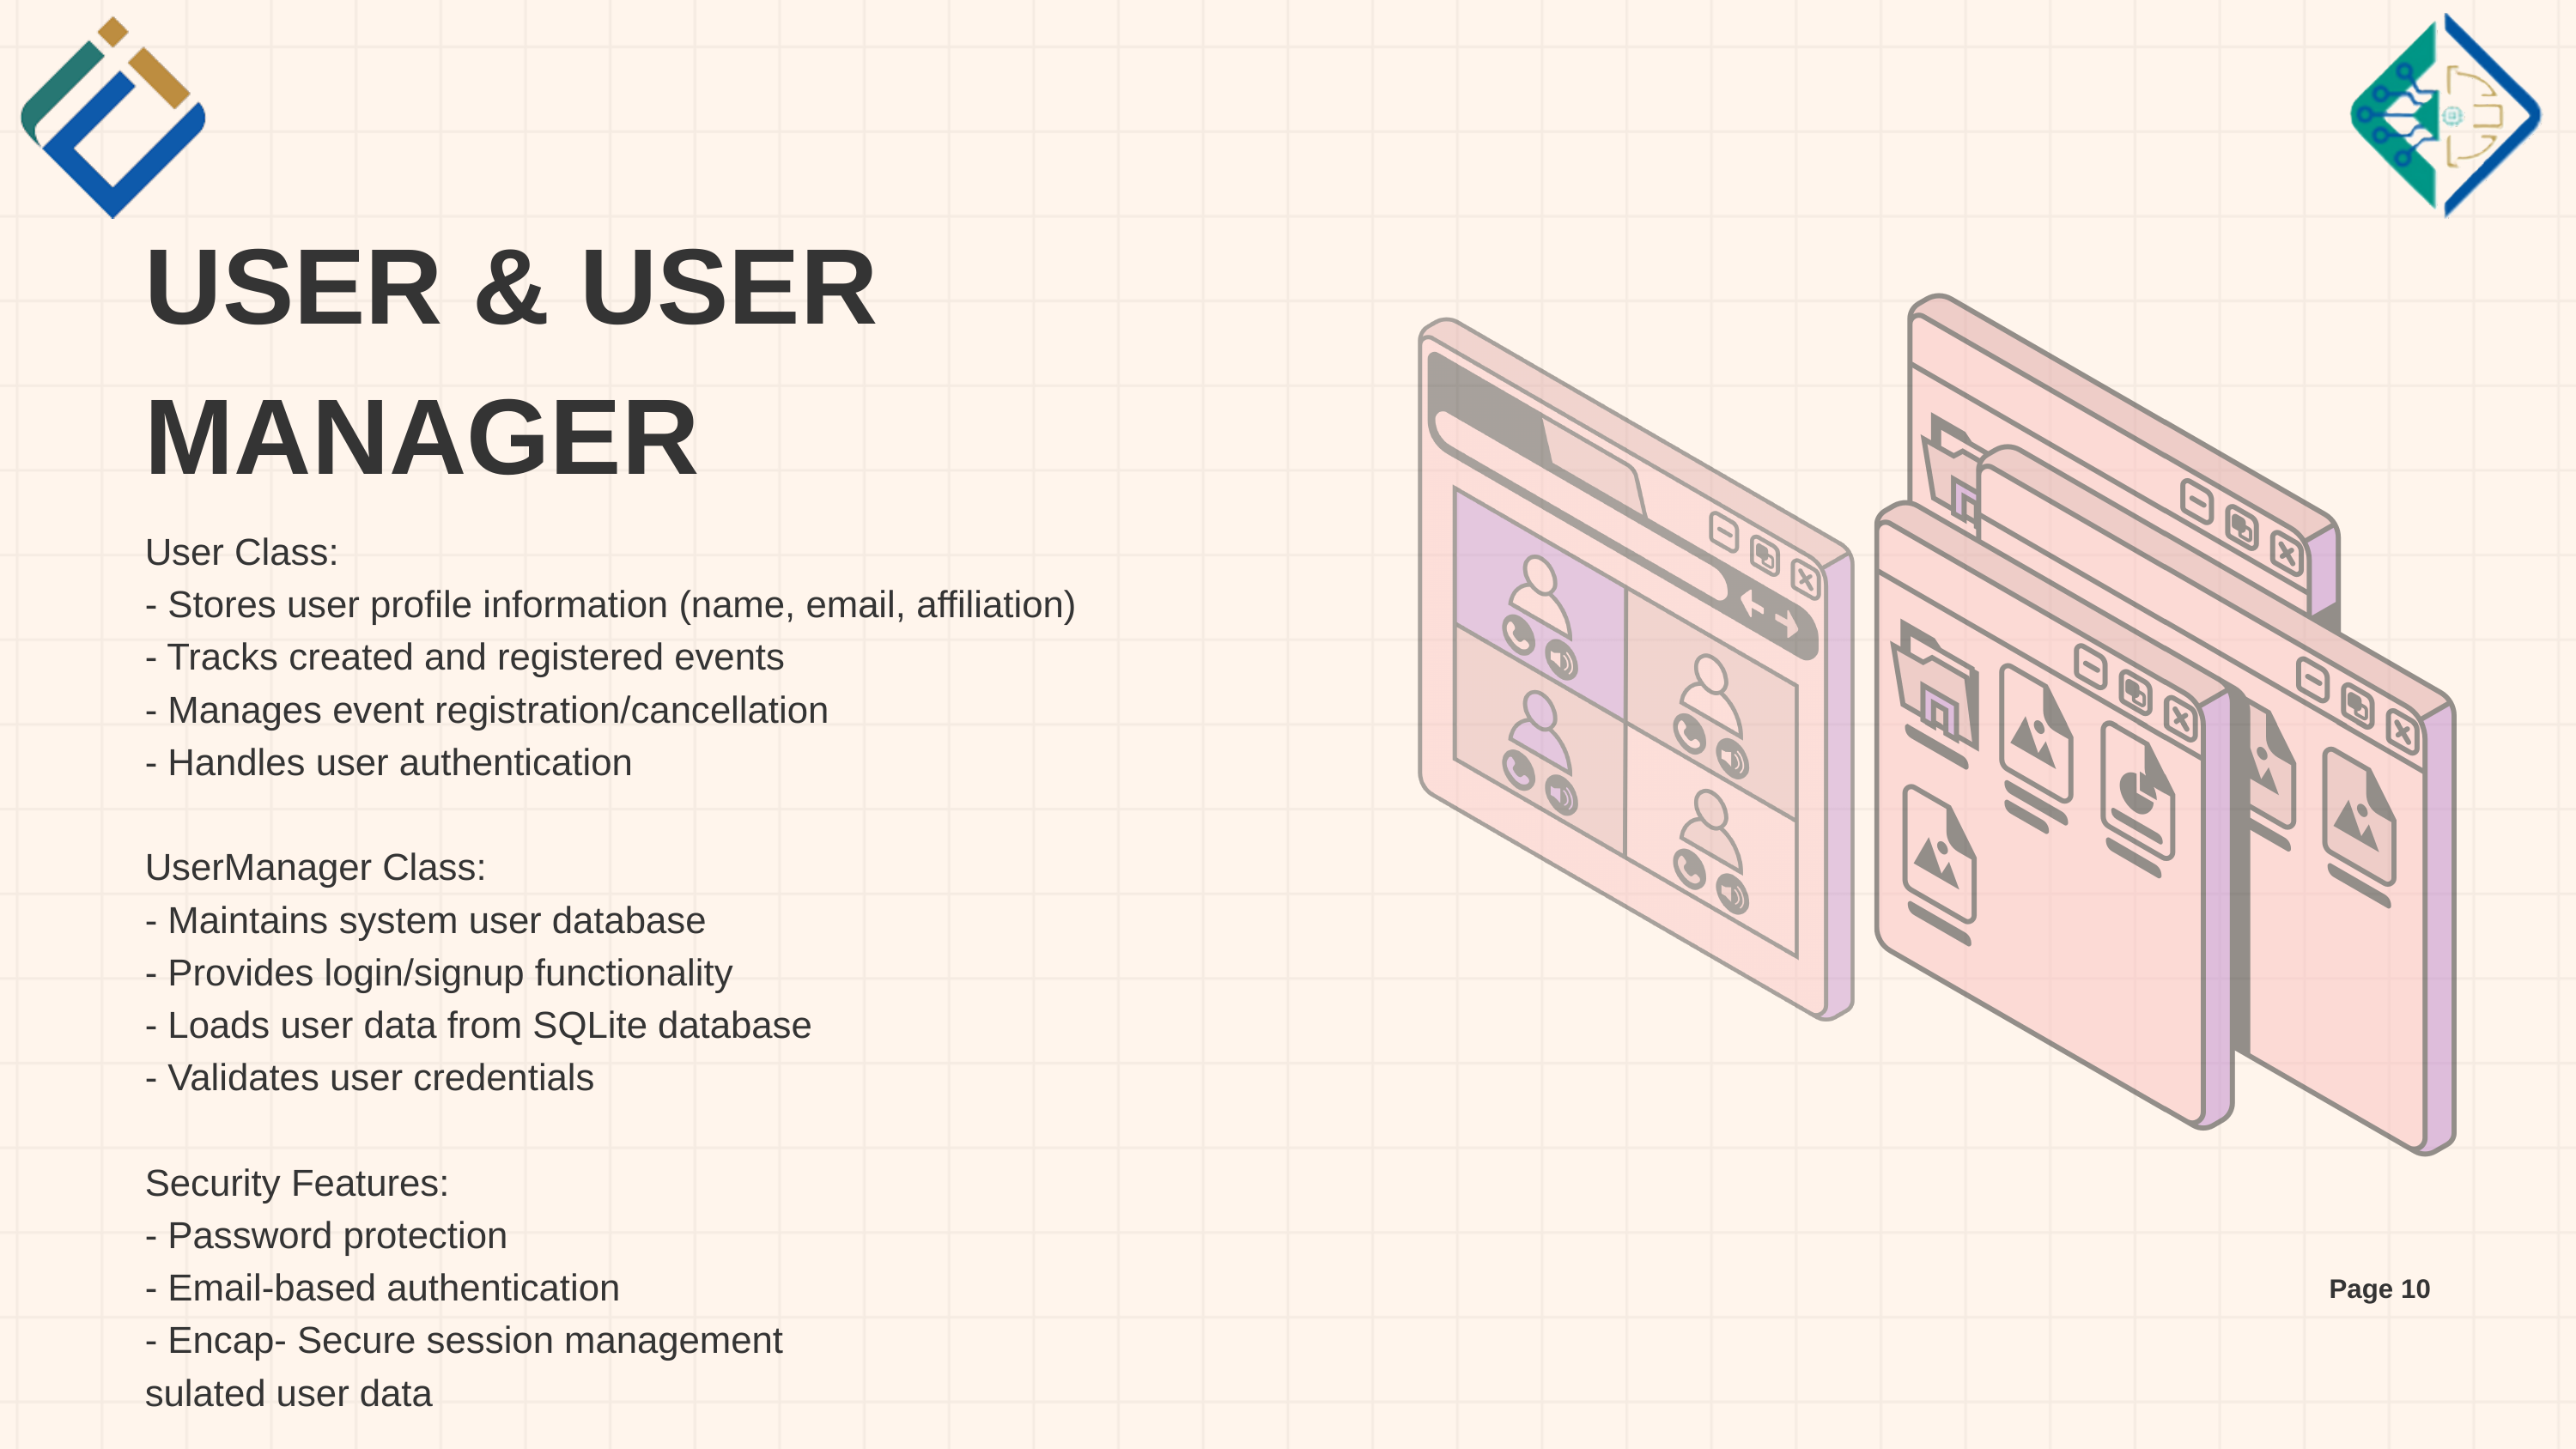

USER & USER MANAGER

User Class:
- Stores user profile information (name, email, affiliation)
- Tracks created and registered events
- Manages event registration/cancellation
- Handles user authentication

UserManager Class:
- Maintains system user database
- Provides login/signup functionality
- Loads user data from SQLite database
- Validates user credentials

Security Features:
- Password protection
- Email-based authentication
- Encap- Secure session management
sulated user data
Page 10